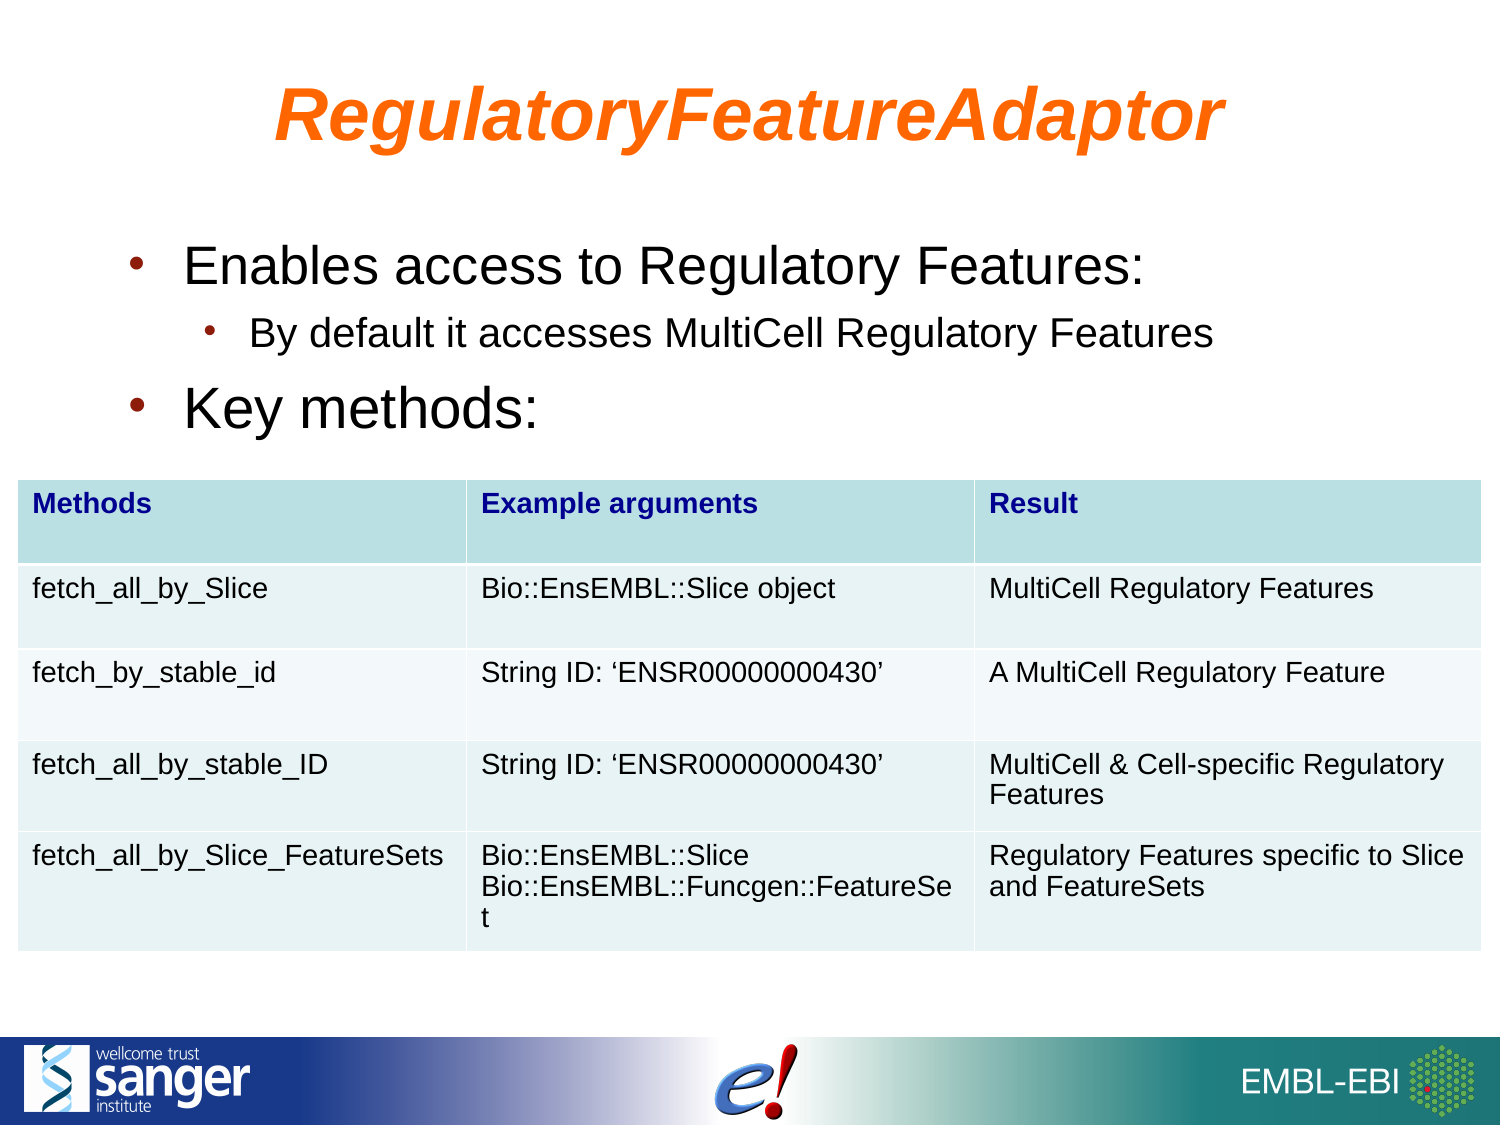

RegulatoryFeatureAdaptor
Enables access to Regulatory Features:
By default it accesses MultiCell Regulatory Features
Key methods:

| Methods | Example arguments | Result |
| --- | --- | --- |
| fetch\_all\_by\_Slice | Bio::EnsEMBL::Slice object | MultiCell Regulatory Features |
| fetch\_by\_stable\_id | String ID: ‘ENSR00000000430’ | A MultiCell Regulatory Feature |
| fetch\_all\_by\_stable\_ID | String ID: ‘ENSR00000000430’ | MultiCell & Cell-specific Regulatory Features |
| fetch\_all\_by\_Slice\_FeatureSets | Bio::EnsEMBL::Slice Bio::EnsEMBL::Funcgen::FeatureSet | Regulatory Features specific to Slice and FeatureSets |